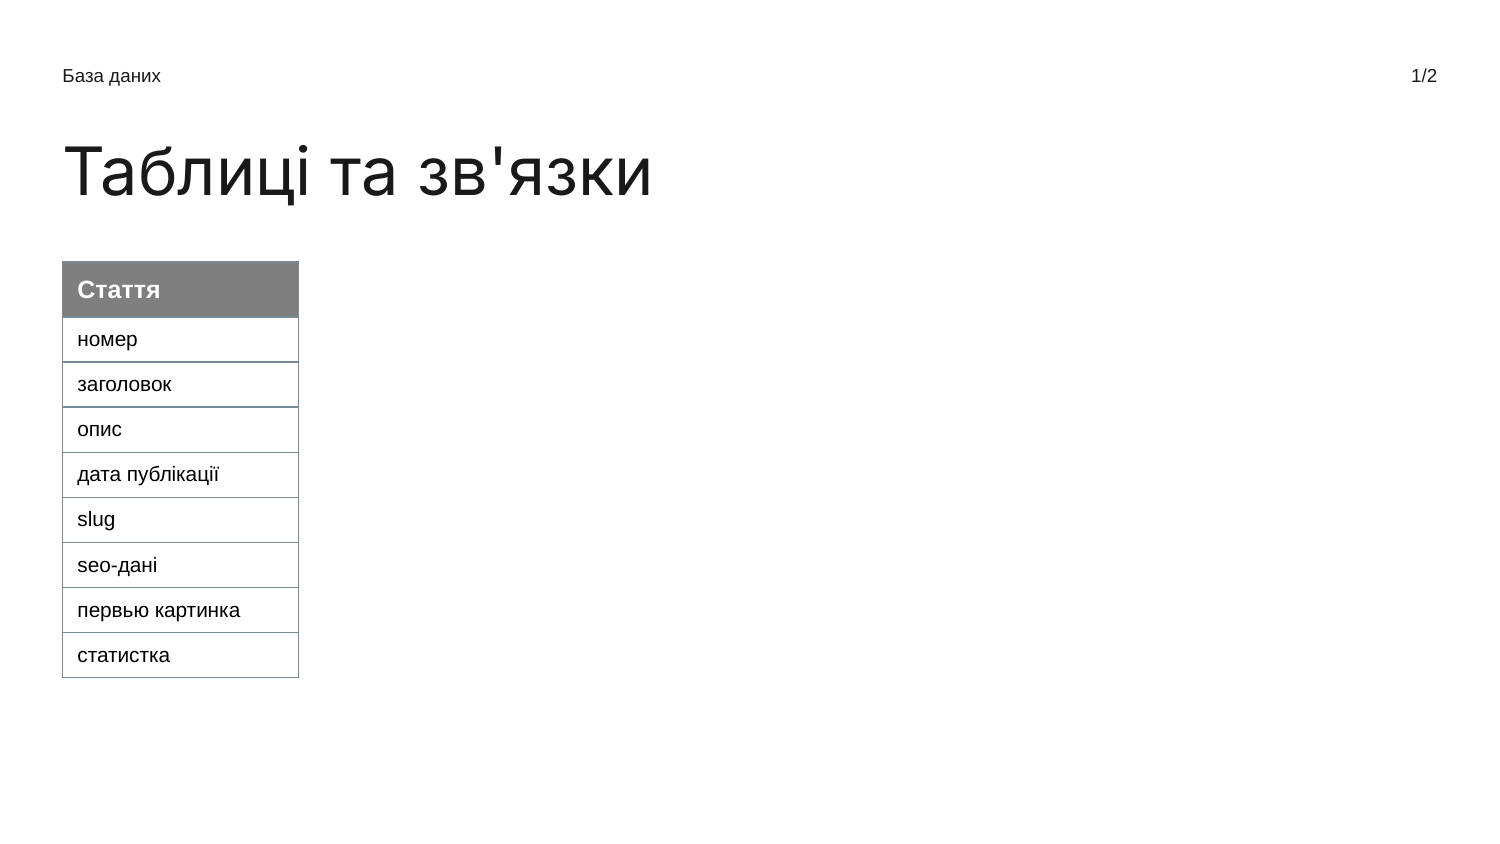

База даних
1/2
Таблиці та зв'язки
| Стаття |
| --- |
| номер |
| заголовок |
| опис |
| дата публікації |
| slug |
| seo-дані |
| первью картинка |
| статистка |